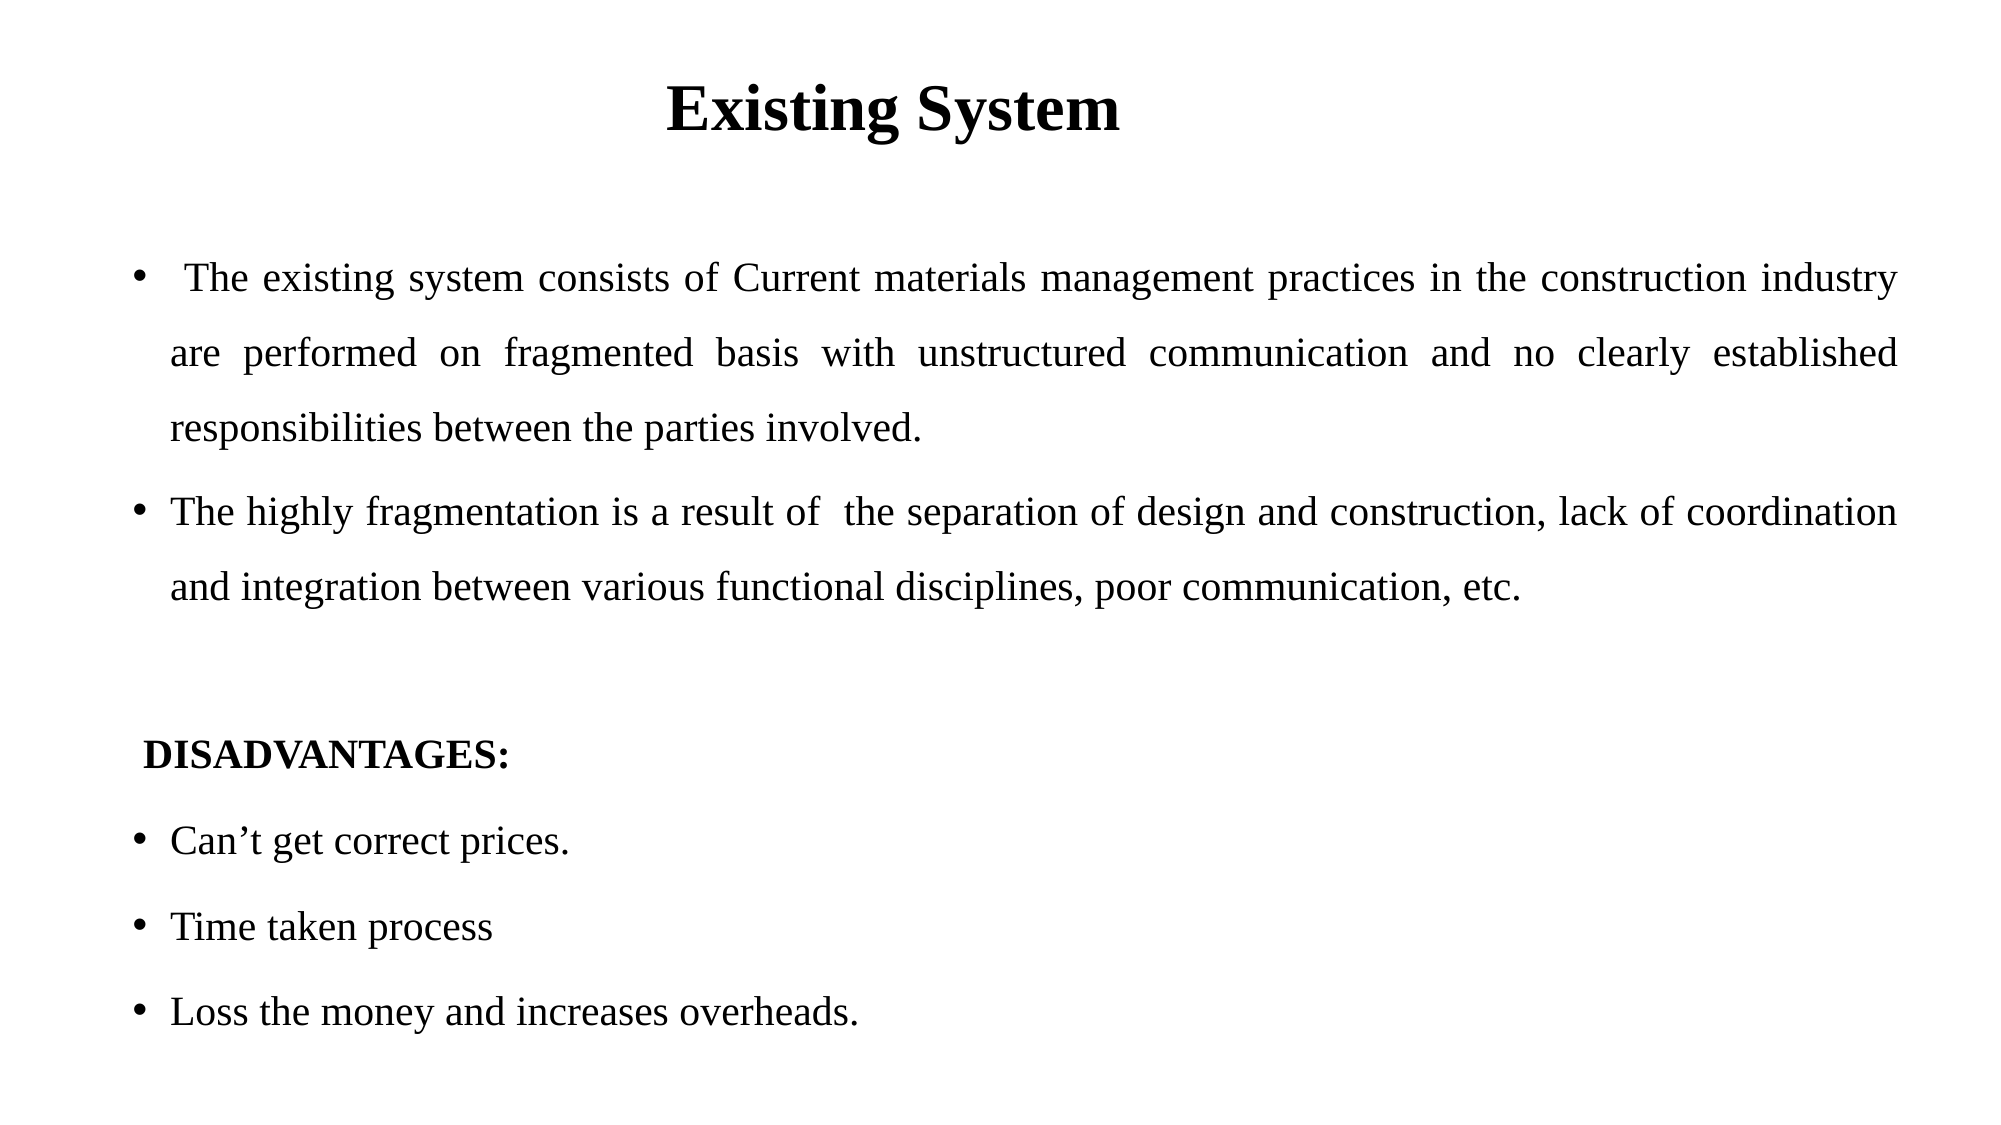

# Existing System
 The existing system consists of Current materials management practices in the construction industry are performed on fragmented basis with unstructured communication and no clearly established responsibilities between the parties involved.
The highly fragmentation is a result of  the separation of design and construction, lack of coordination and integration between various functional disciplines, poor communication, etc.

 DISADVANTAGES:
Can’t get correct prices.
Time taken process
Loss the money and increases overheads.